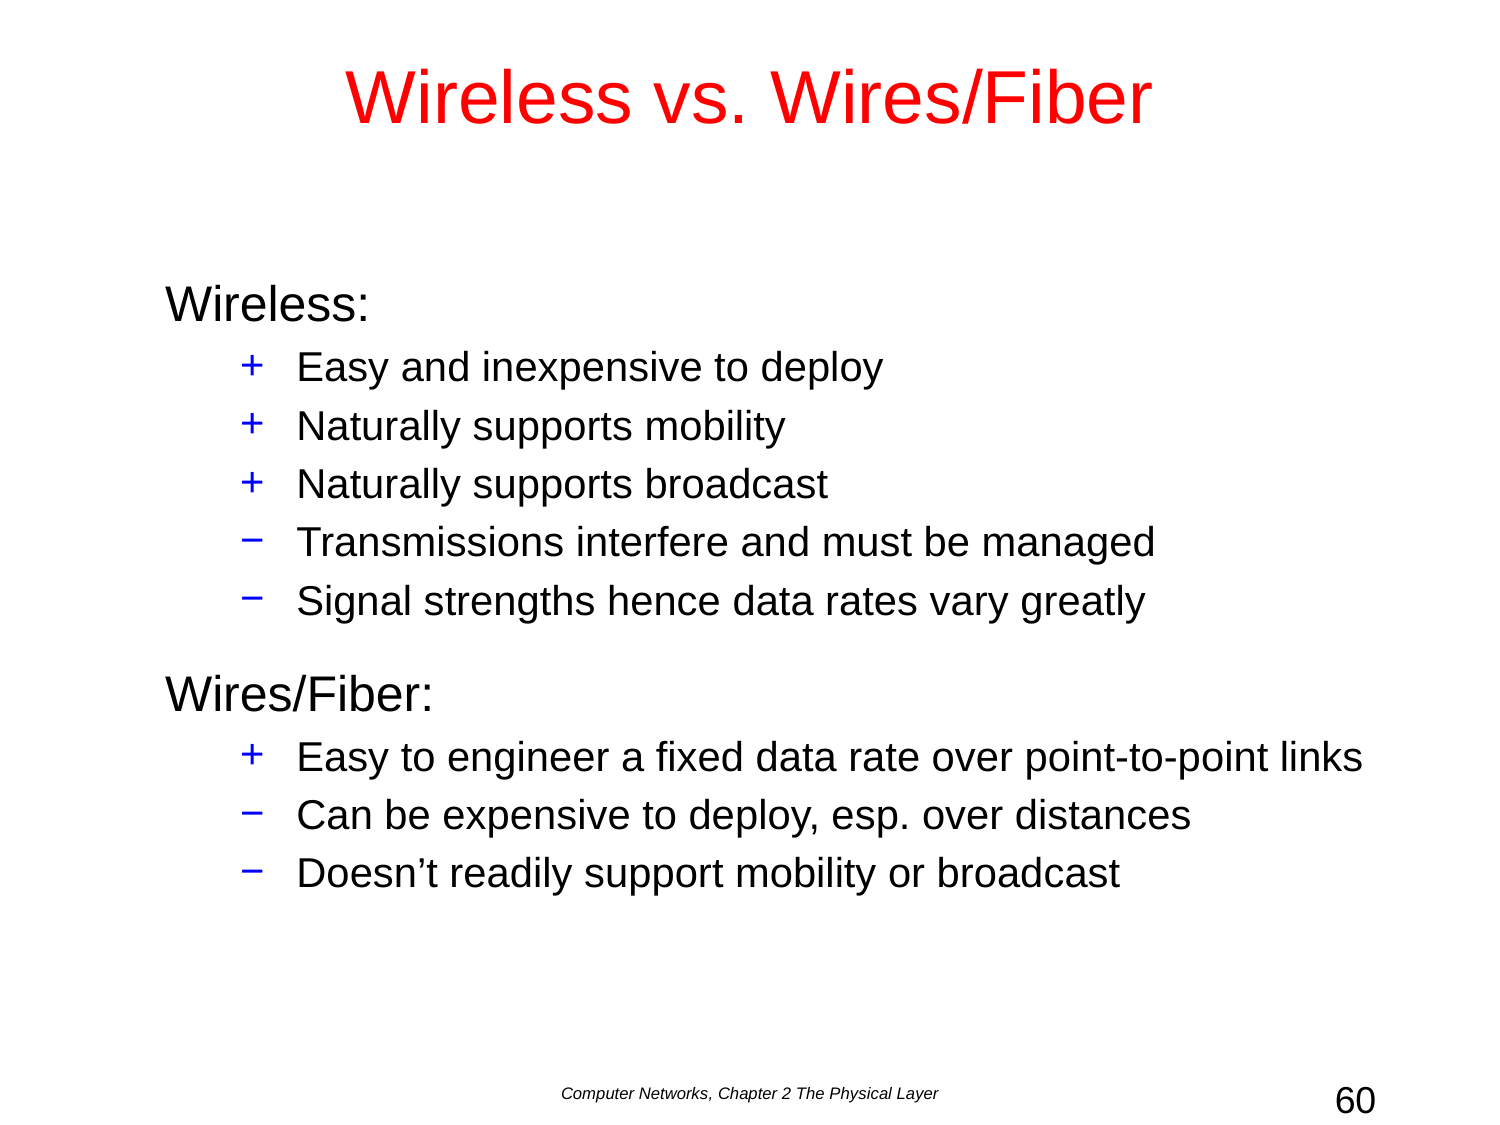

# Wireless vs. Wires/Fiber
Wireless:
Easy and inexpensive to deploy
Naturally supports mobility
Naturally supports broadcast
Transmissions interfere and must be managed
Signal strengths hence data rates vary greatly
Wires/Fiber:
Easy to engineer a fixed data rate over point-to-point links
Can be expensive to deploy, esp. over distances
Doesn’t readily support mobility or broadcast

Computer Networks, Chapter 2 The Physical Layer